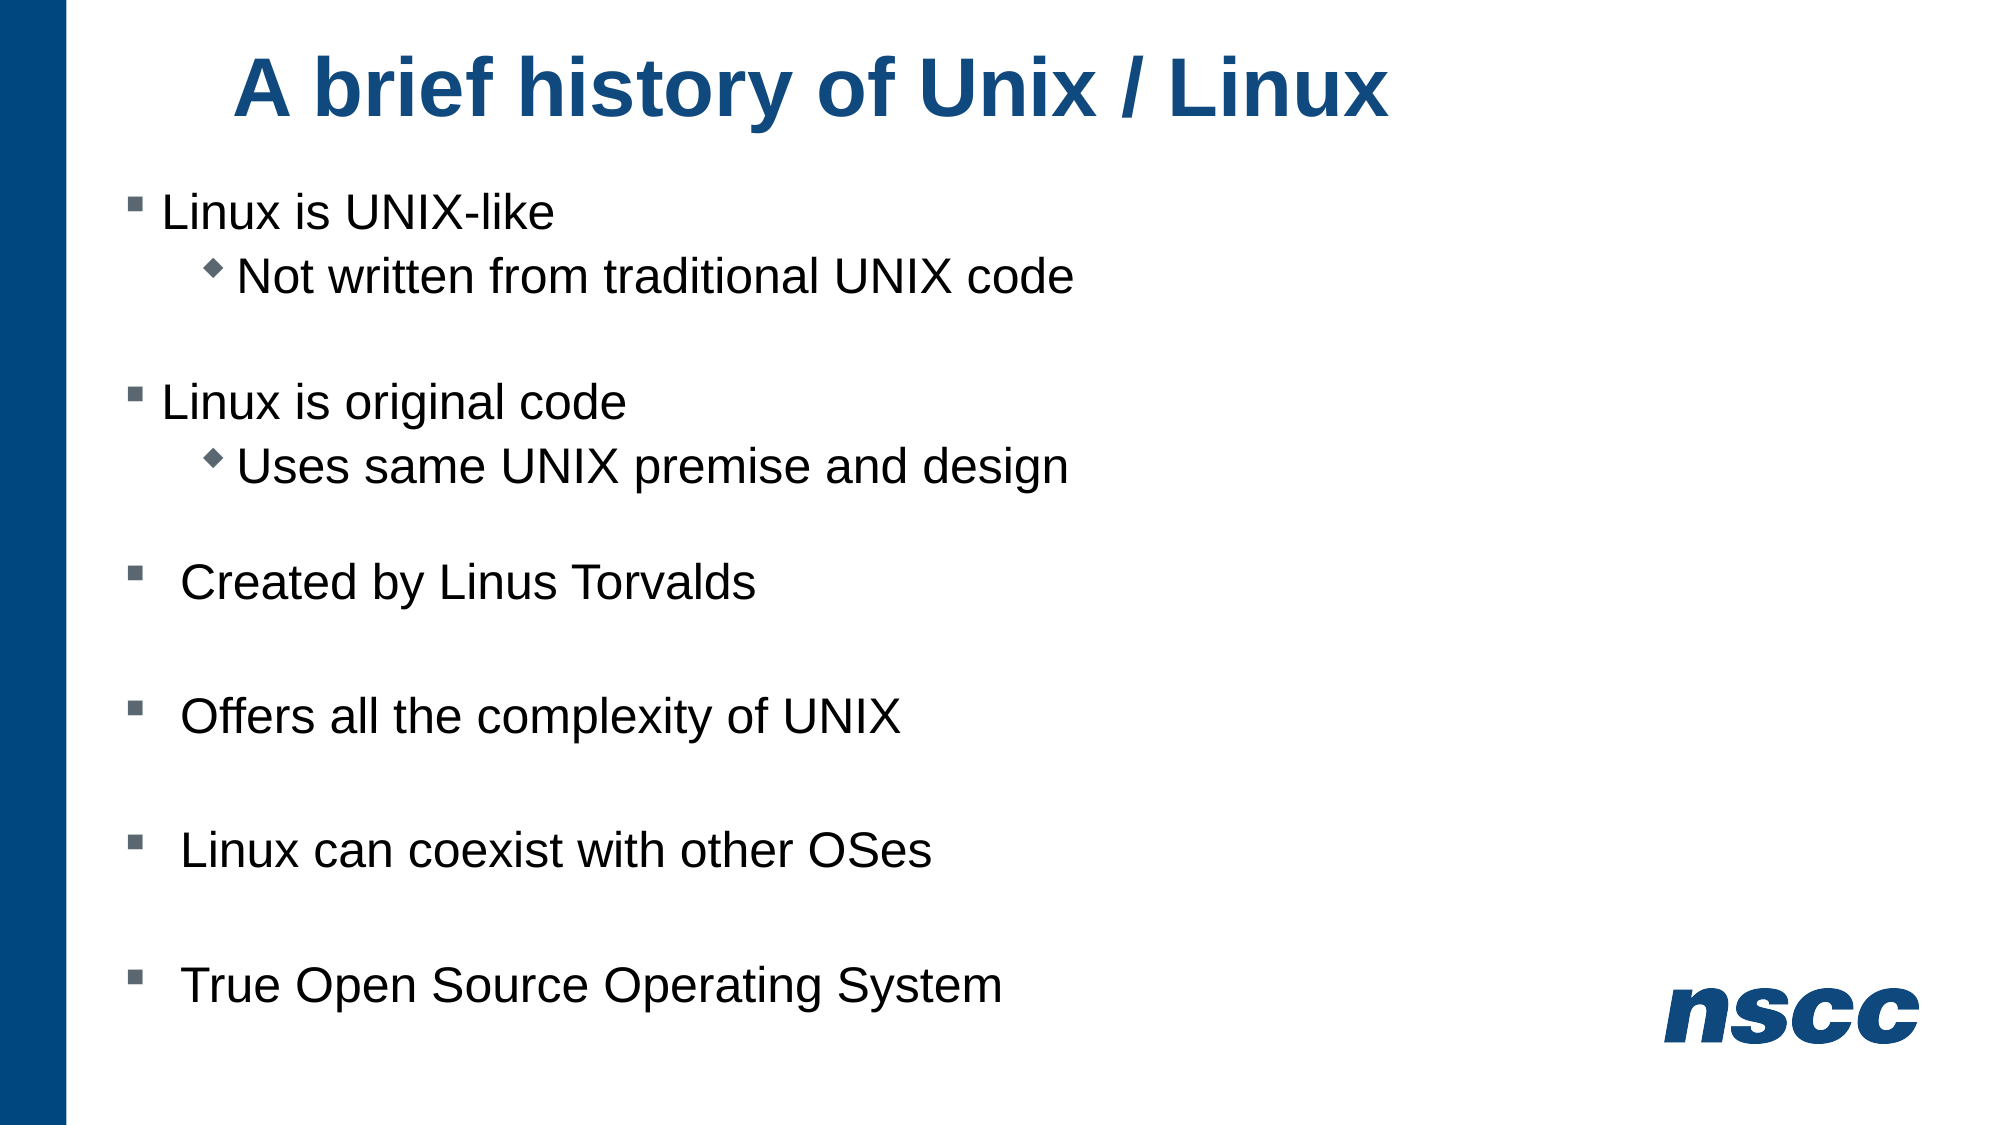

# A brief history of Unix / Linux
Linux is UNIX-like
Not written from traditional UNIX code

Linux is original code
Uses same UNIX premise and design

Created by Linus Torvalds

Offers all the complexity of UNIX

Linux can coexist with other OSes

True Open Source Operating System